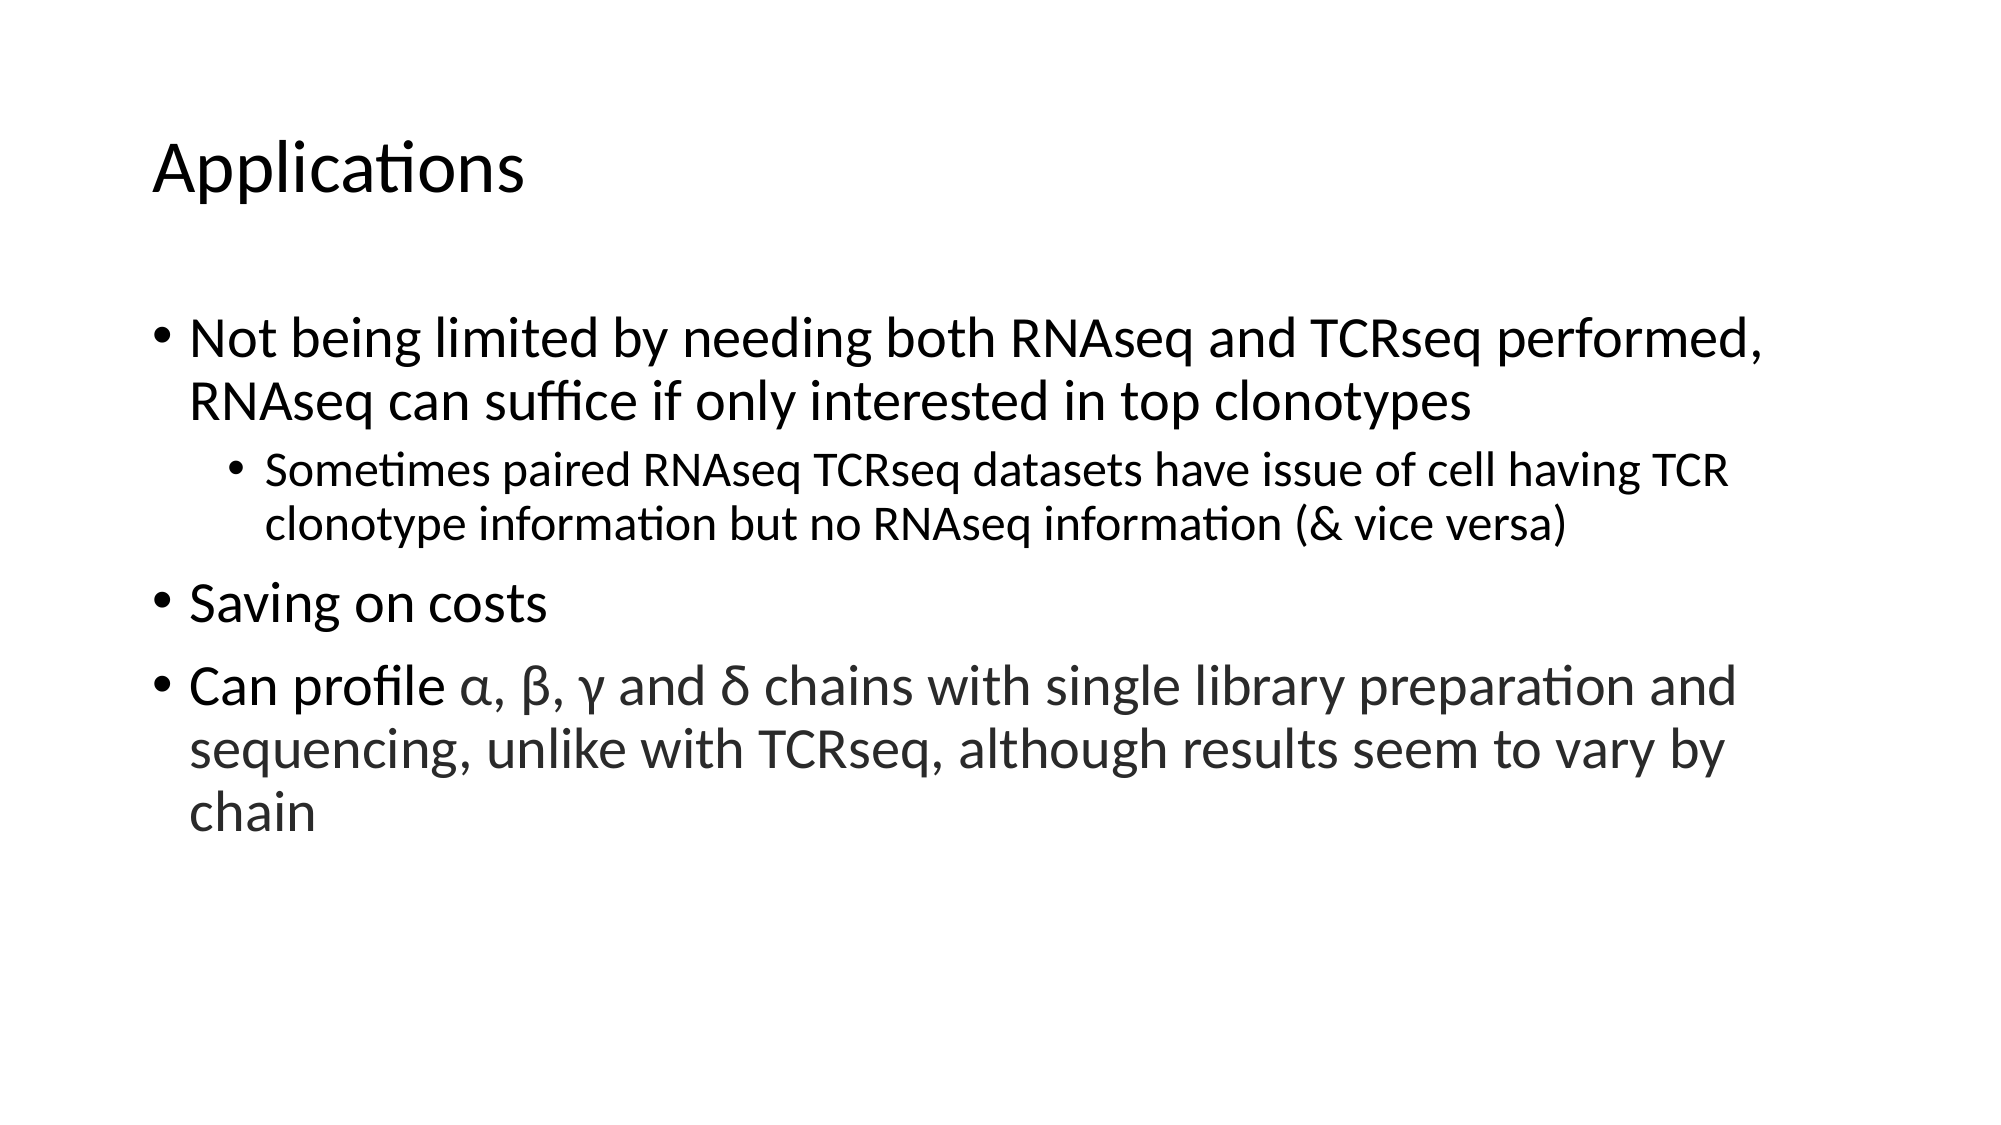

# Applications
Not being limited by needing both RNAseq and TCRseq performed, RNAseq can suffice if only interested in top clonotypes
Sometimes paired RNAseq TCRseq datasets have issue of cell having TCR clonotype information but no RNAseq information (& vice versa)
Saving on costs
Can profile α, β, γ and δ chains with single library preparation and sequencing, unlike with TCRseq, although results seem to vary by chain